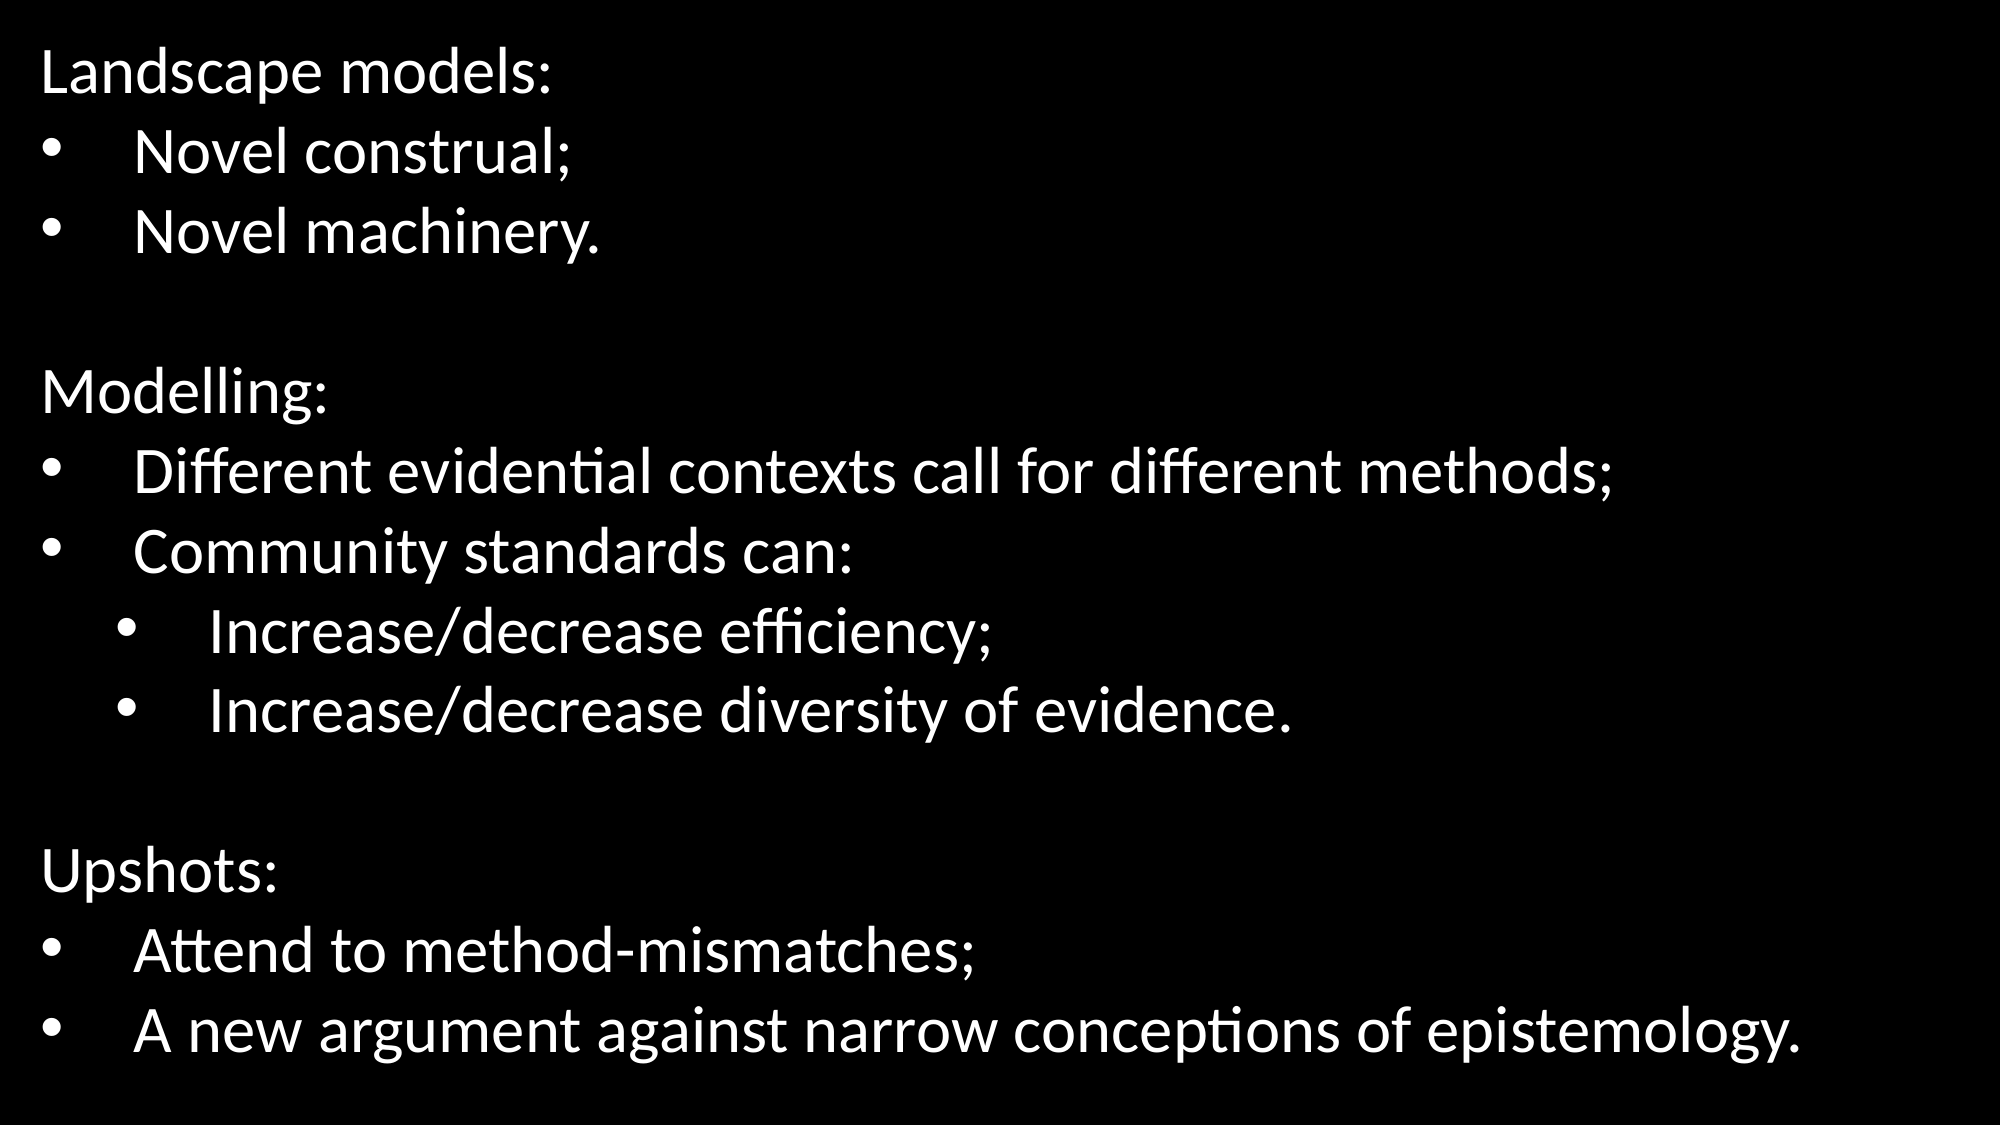

Landscape models:
Novel construal;
Novel machinery.

Modelling:
Different evidential contexts call for different methods;
Community standards can:
Increase/decrease efficiency;
Increase/decrease diversity of evidence.

Upshots:
Attend to method-mismatches;
A new argument against narrow conceptions of epistemology.